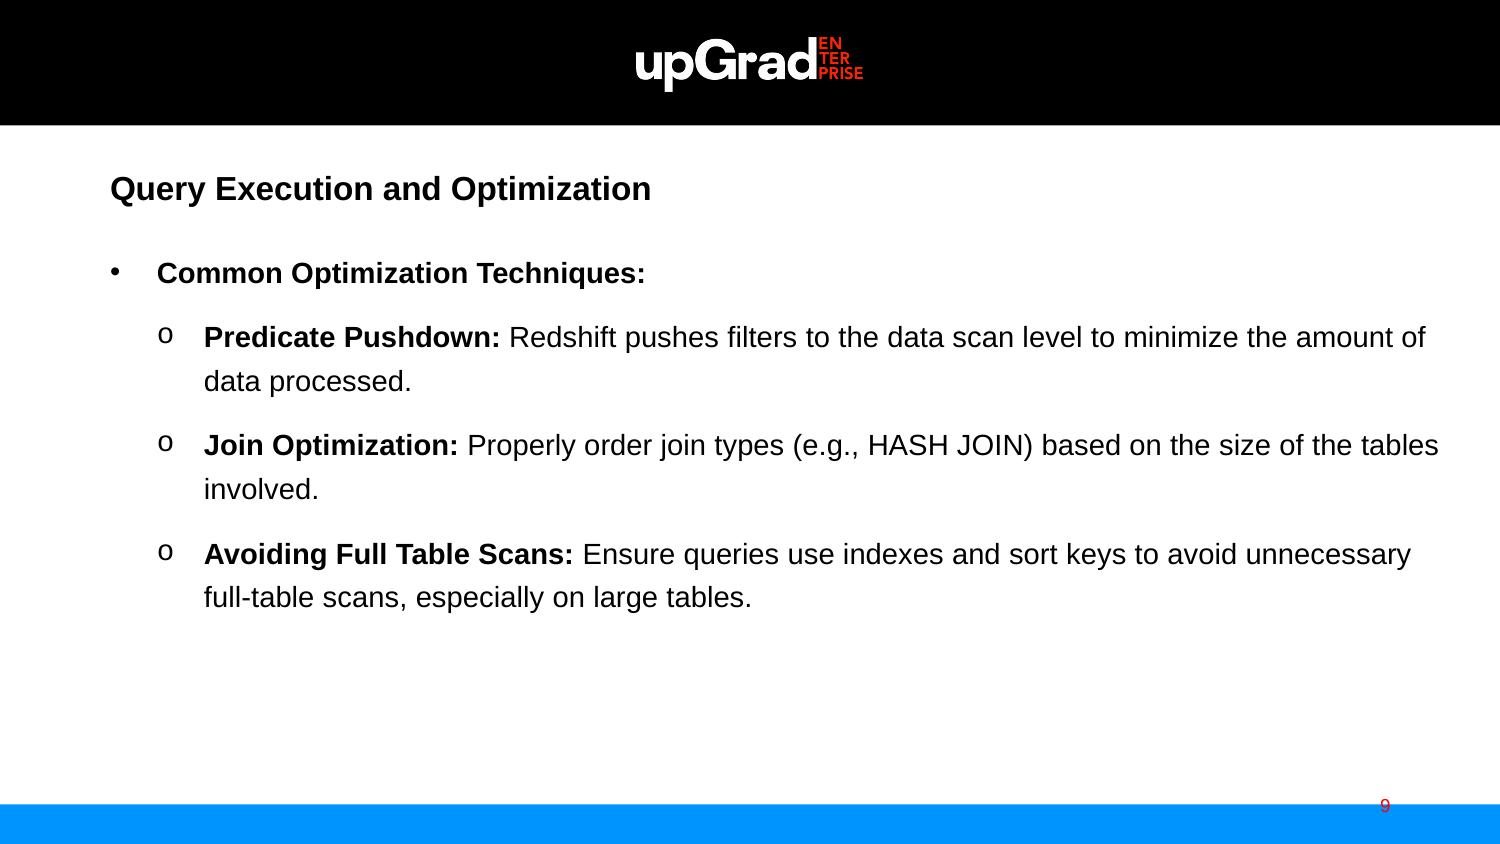

Query Execution and Optimization
Common Optimization Techniques:
Predicate Pushdown: Redshift pushes filters to the data scan level to minimize the amount of data processed.
Join Optimization: Properly order join types (e.g., HASH JOIN) based on the size of the tables involved.
Avoiding Full Table Scans: Ensure queries use indexes and sort keys to avoid unnecessary full-table scans, especially on large tables.
9